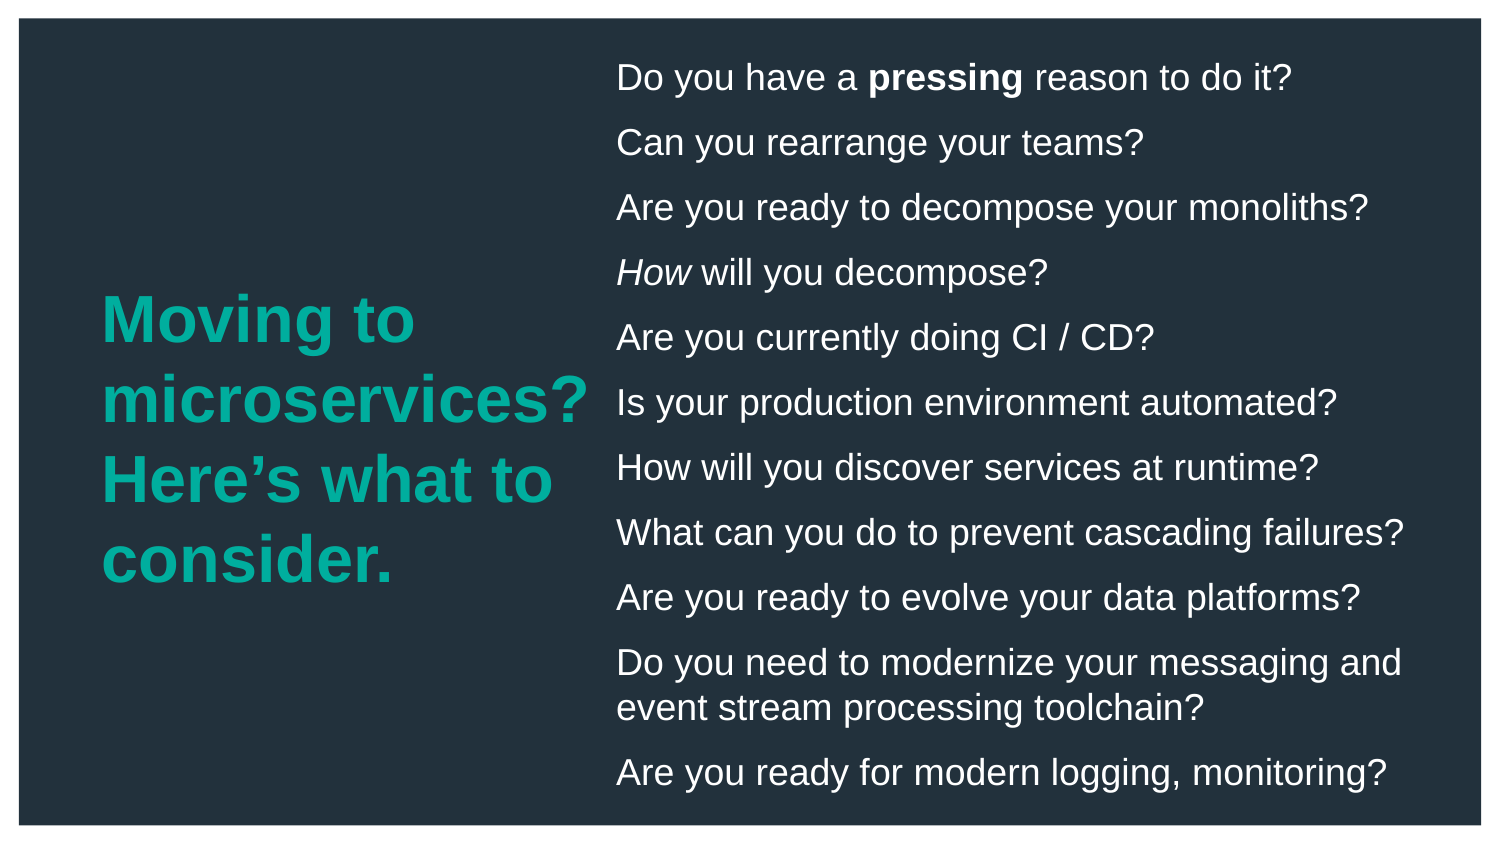

Do you have a pressing reason to do it?

Can you rearrange your teams?

Are you ready to decompose your monoliths?

How will you decompose?

Are you currently doing CI / CD?

Is your production environment automated?

How will you discover services at runtime?

What can you do to prevent cascading failures?

Are you ready to evolve your data platforms?

Do you need to modernize your messaging and event stream processing toolchain?

Are you ready for modern logging, monitoring?
Moving to microservices? Here’s what to consider.